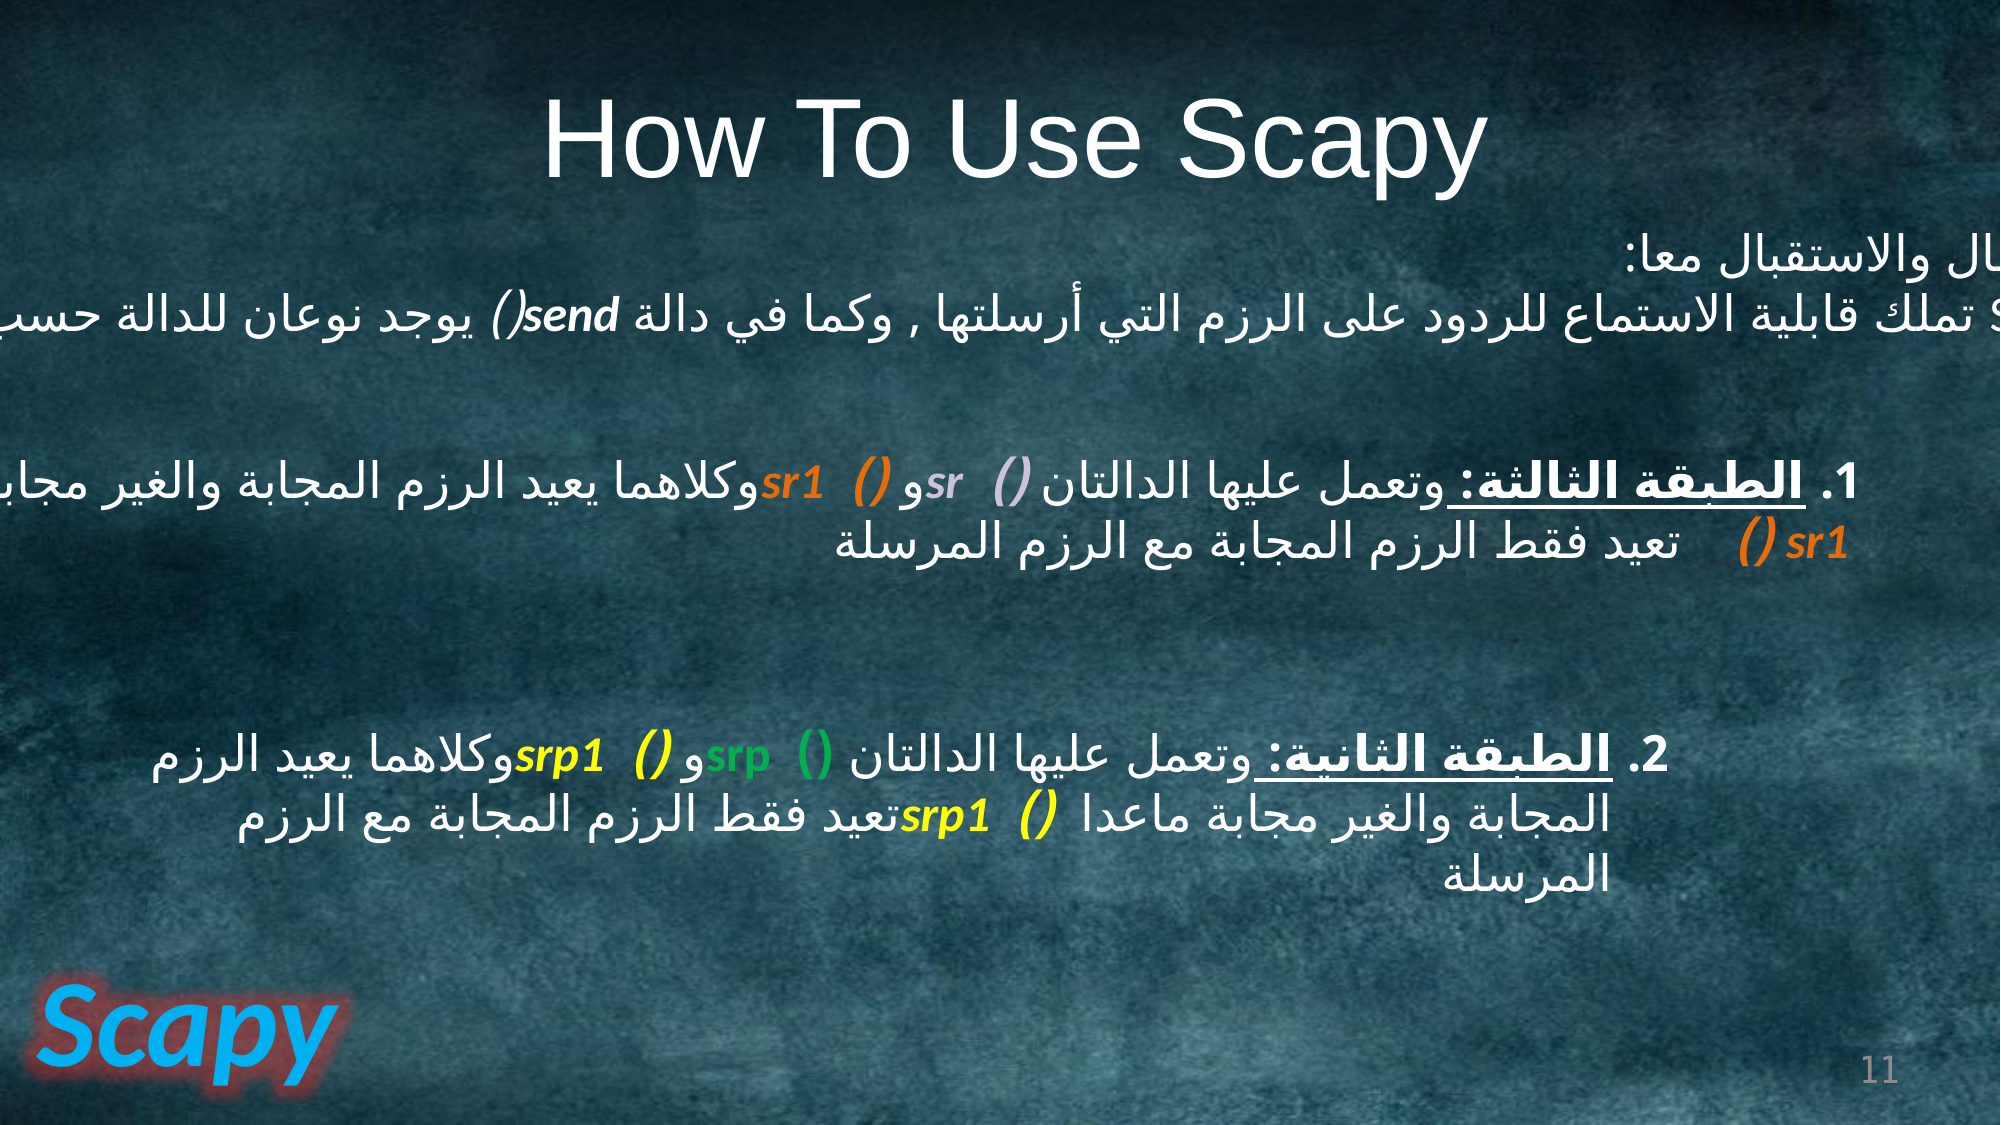

How To Use Scapy
الارسال والاستقبال معا:
Scapy تملك قابلية الاستماع للردود على الرزم التي أرسلتها , وكما في دالة send() يوجد نوعان للدالة حسب الطبقة :
الطبقة الثالثة: وتعمل عليها الدالتان ()  srو ()  sr1وكلاهما يعيد الرزم المجابة والغير مجابة ماعدا
 sr1 ()    تعيد فقط الرزم المجابة مع الرزم المرسلة
الطبقة الثانية: وتعمل عليها الدالتان ()  srpو ()  srp1وكلاهما يعيد الرزم المجابة والغير مجابة ماعدا  ()  srp1تعيد فقط الرزم المجابة مع الرزم المرسلة
Scapy
11